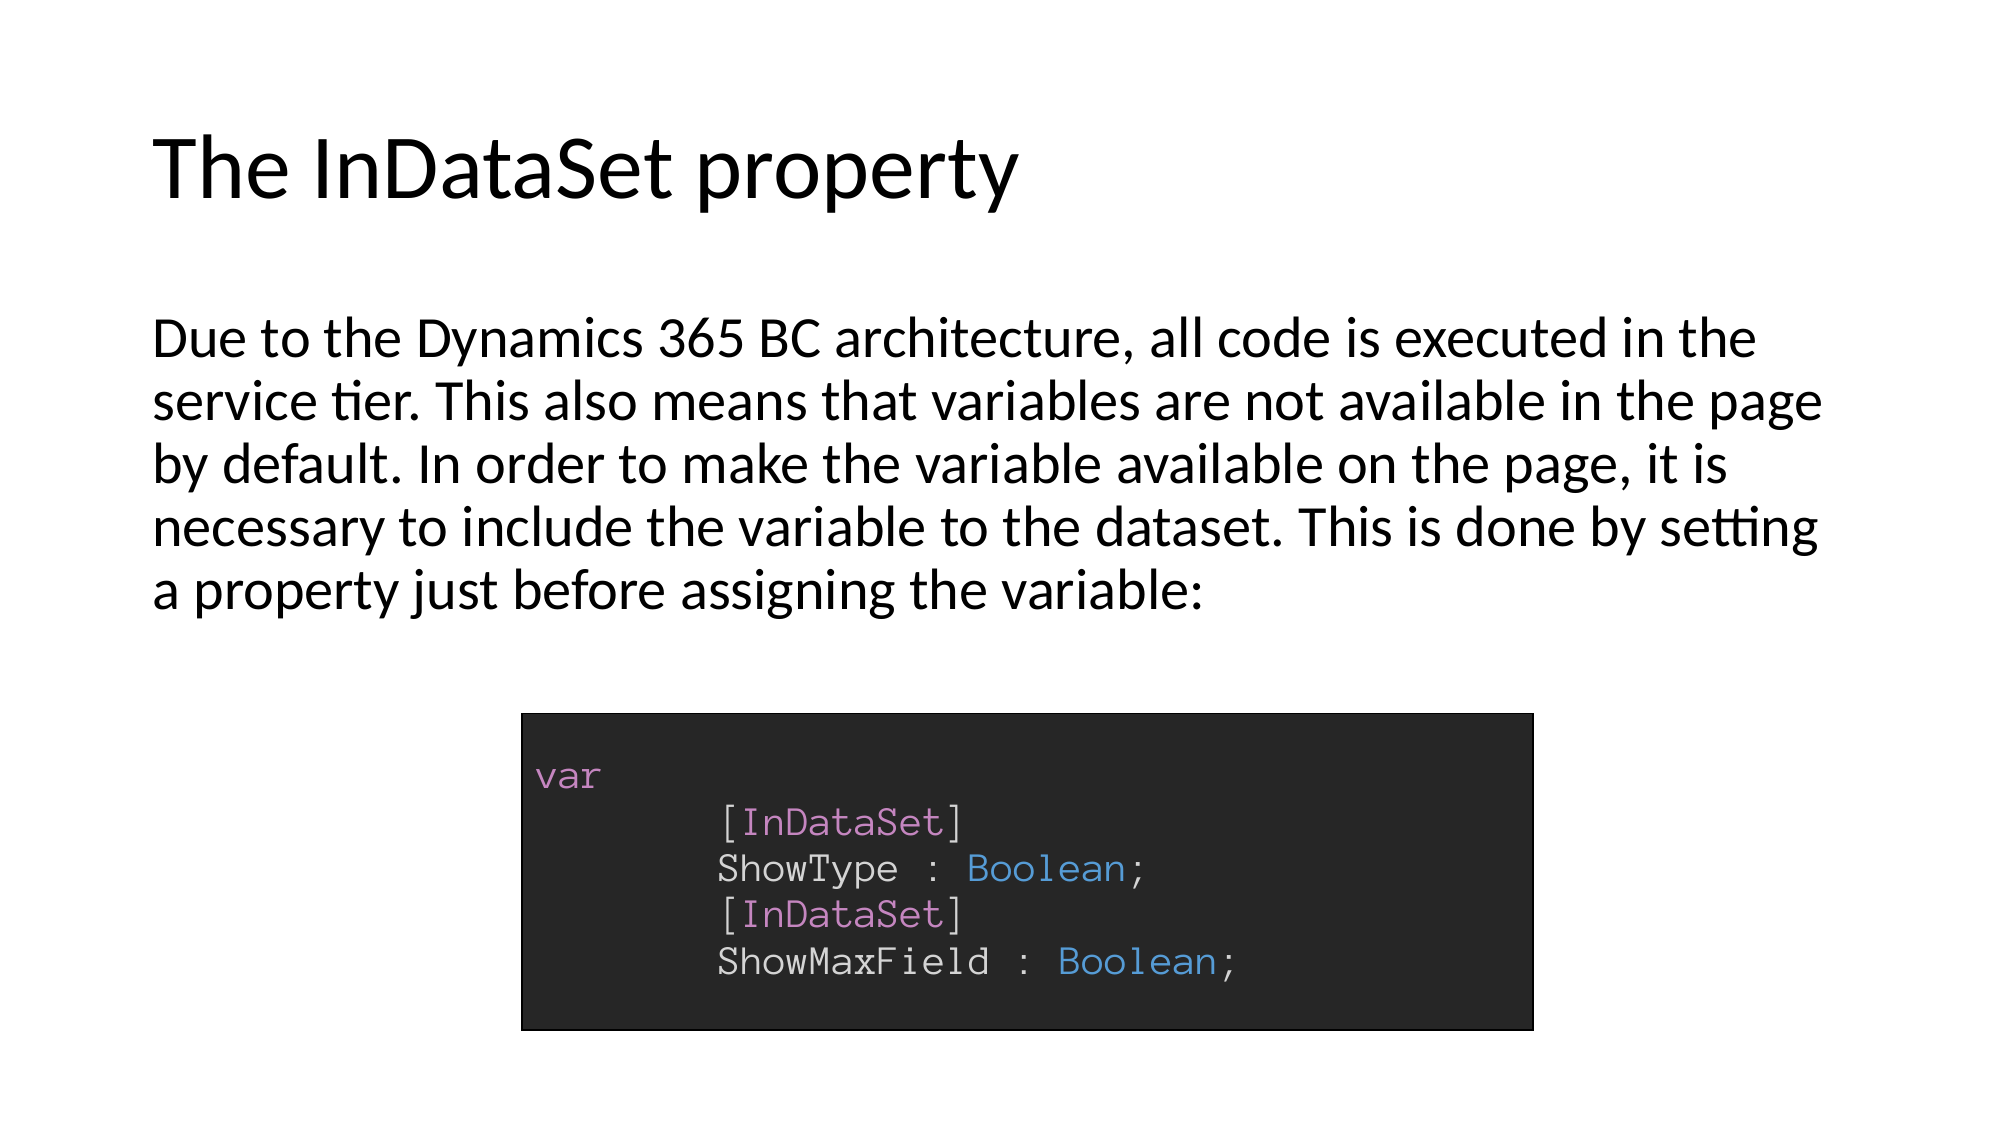

# The InDataSet property
Due to the Dynamics 365 BC architecture, all code is executed in the service tier. This also means that variables are not available in the page by default. In order to make the variable available on the page, it is necessary to include the variable to the dataset. This is done by setting a property just before assigning the variable:

var
        [InDataSet]
        ShowType : Boolean;
        [InDataSet]
        ShowMaxField : Boolean;